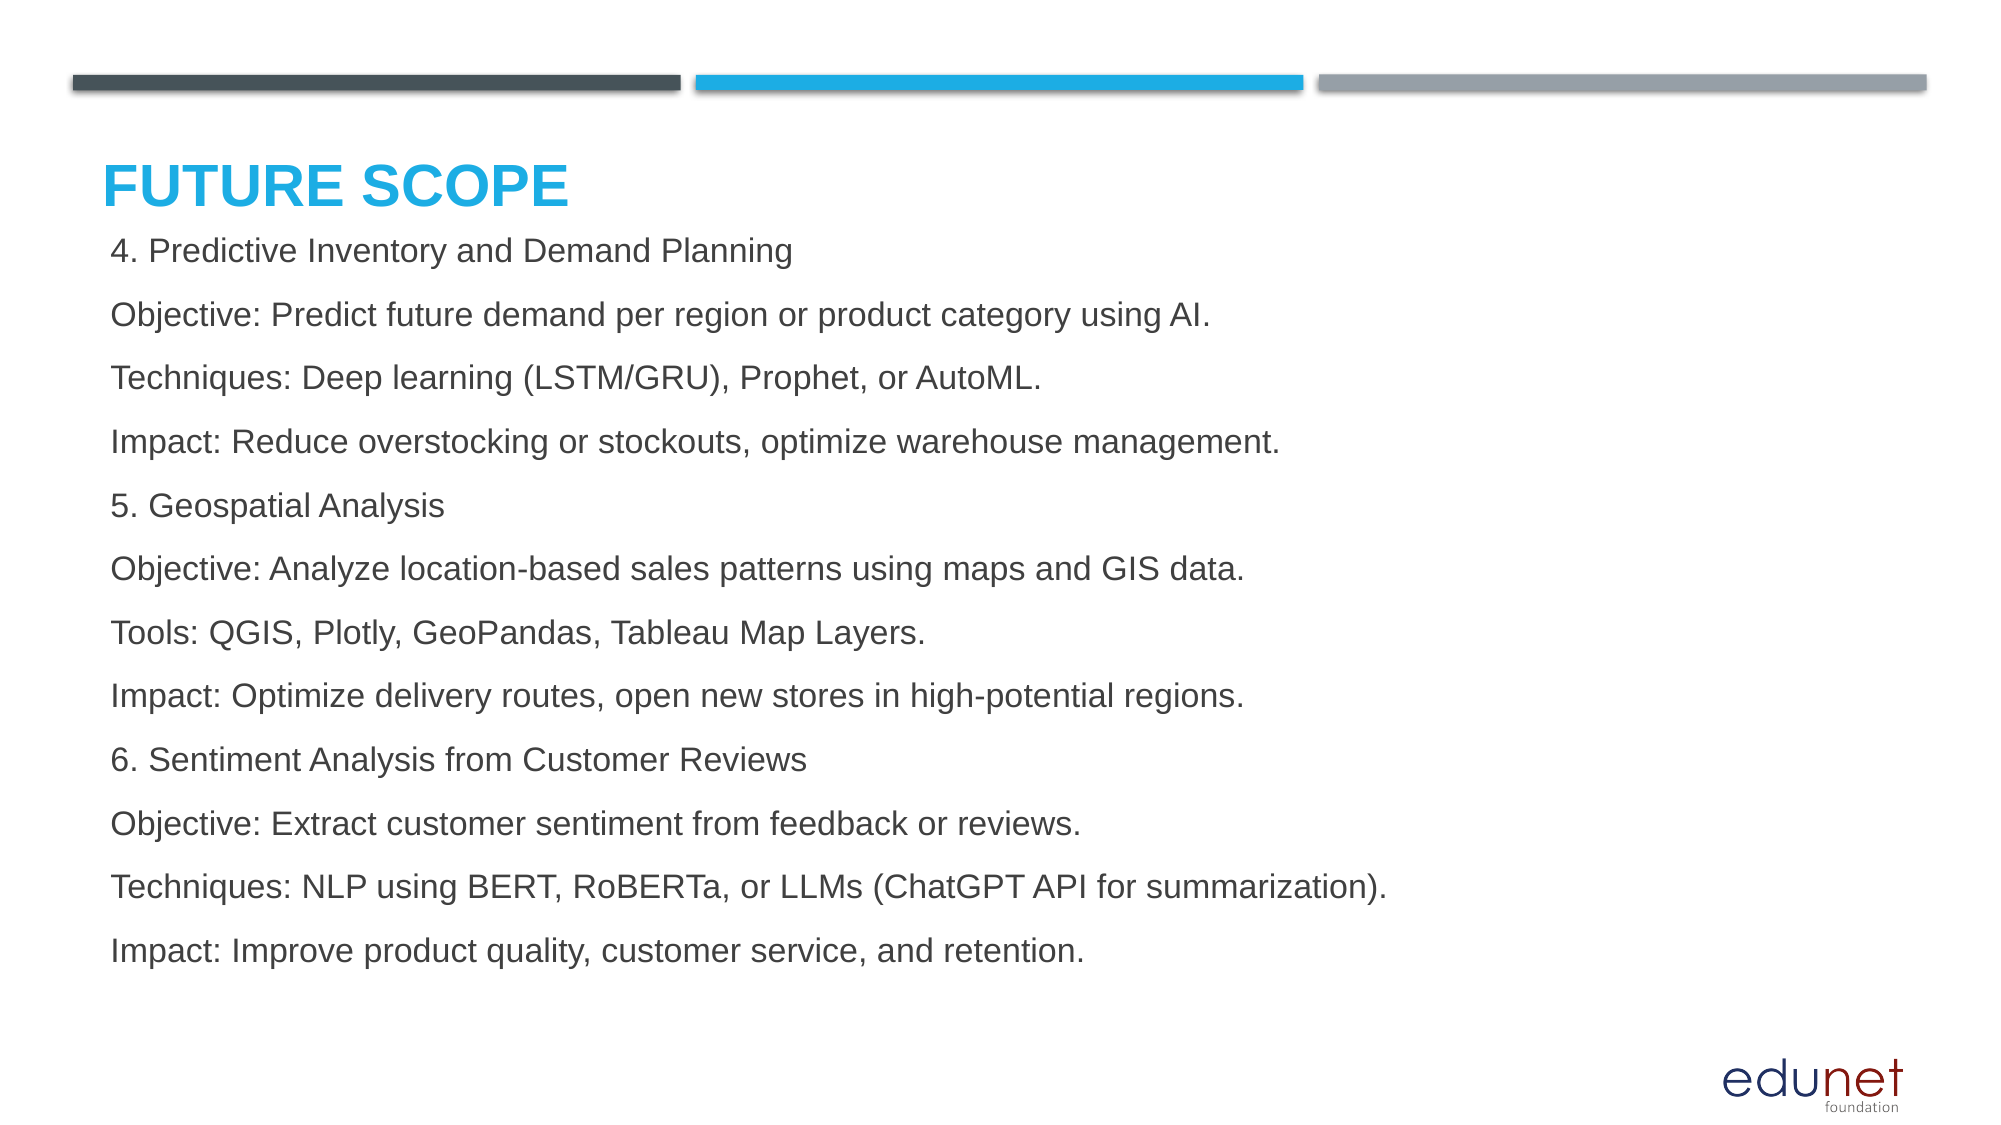

Future scope
4. Predictive Inventory and Demand Planning
Objective: Predict future demand per region or product category using AI.
Techniques: Deep learning (LSTM/GRU), Prophet, or AutoML.
Impact: Reduce overstocking or stockouts, optimize warehouse management.
5. Geospatial Analysis
Objective: Analyze location-based sales patterns using maps and GIS data.
Tools: QGIS, Plotly, GeoPandas, Tableau Map Layers.
Impact: Optimize delivery routes, open new stores in high-potential regions.
6. Sentiment Analysis from Customer Reviews
Objective: Extract customer sentiment from feedback or reviews.
Techniques: NLP using BERT, RoBERTa, or LLMs (ChatGPT API for summarization).
Impact: Improve product quality, customer service, and retention.